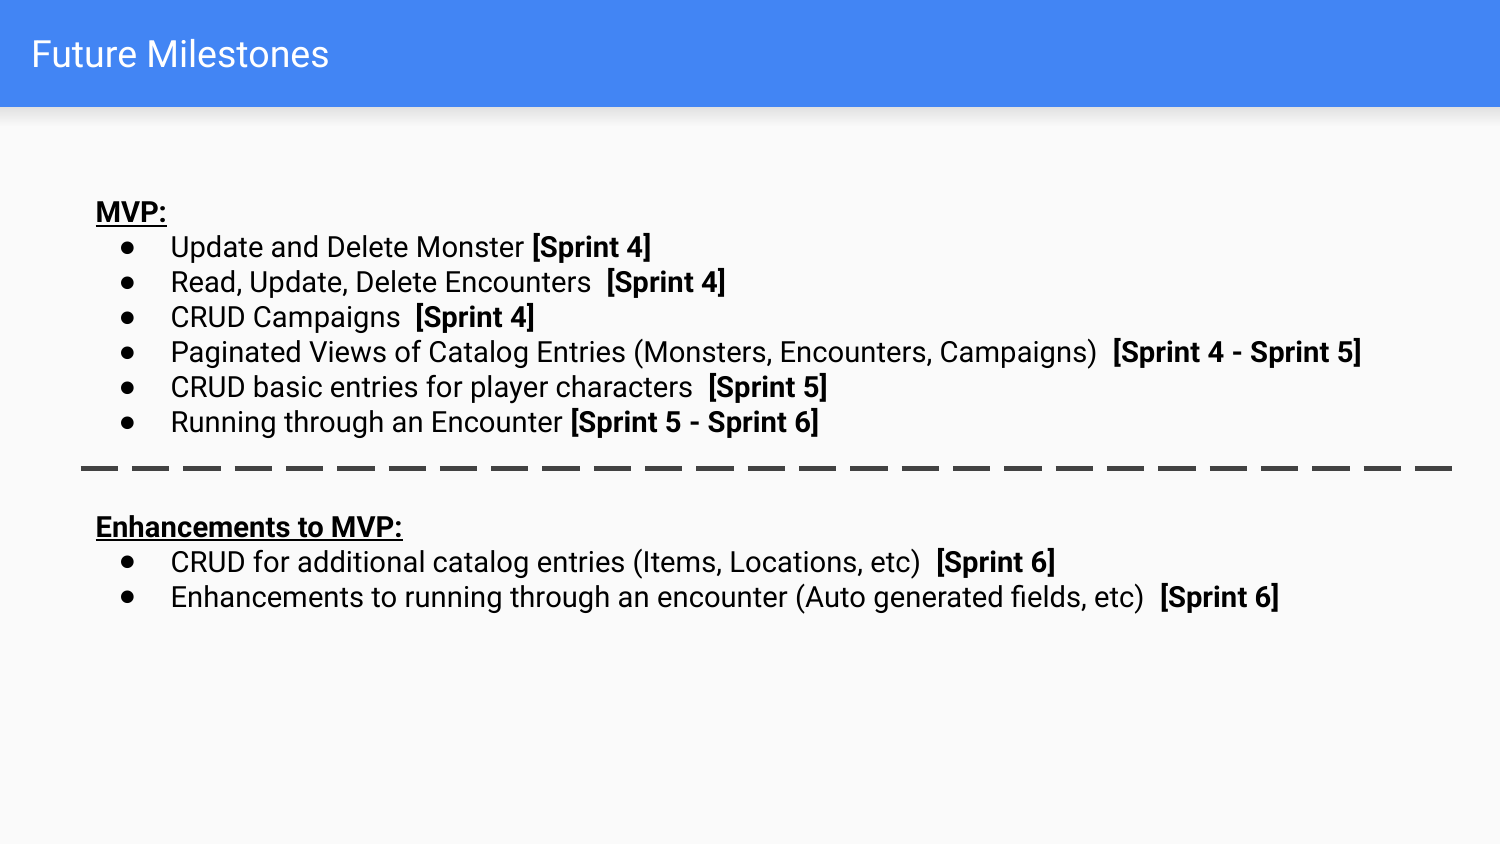

# Future Milestones
MVP:
Update and Delete Monster [Sprint 4]
Read, Update, Delete Encounters  [Sprint 4]
CRUD Campaigns  [Sprint 4]
Paginated Views of Catalog Entries (Monsters, Encounters, Campaigns)  [Sprint 4 - Sprint 5]
CRUD basic entries for player characters  [Sprint 5]
Running through an Encounter [Sprint 5 - Sprint 6]

Enhancements to MVP:
CRUD for additional catalog entries (Items, Locations, etc)  [Sprint 6]
Enhancements to running through an encounter (Auto generated fields, etc)  [Sprint 6]